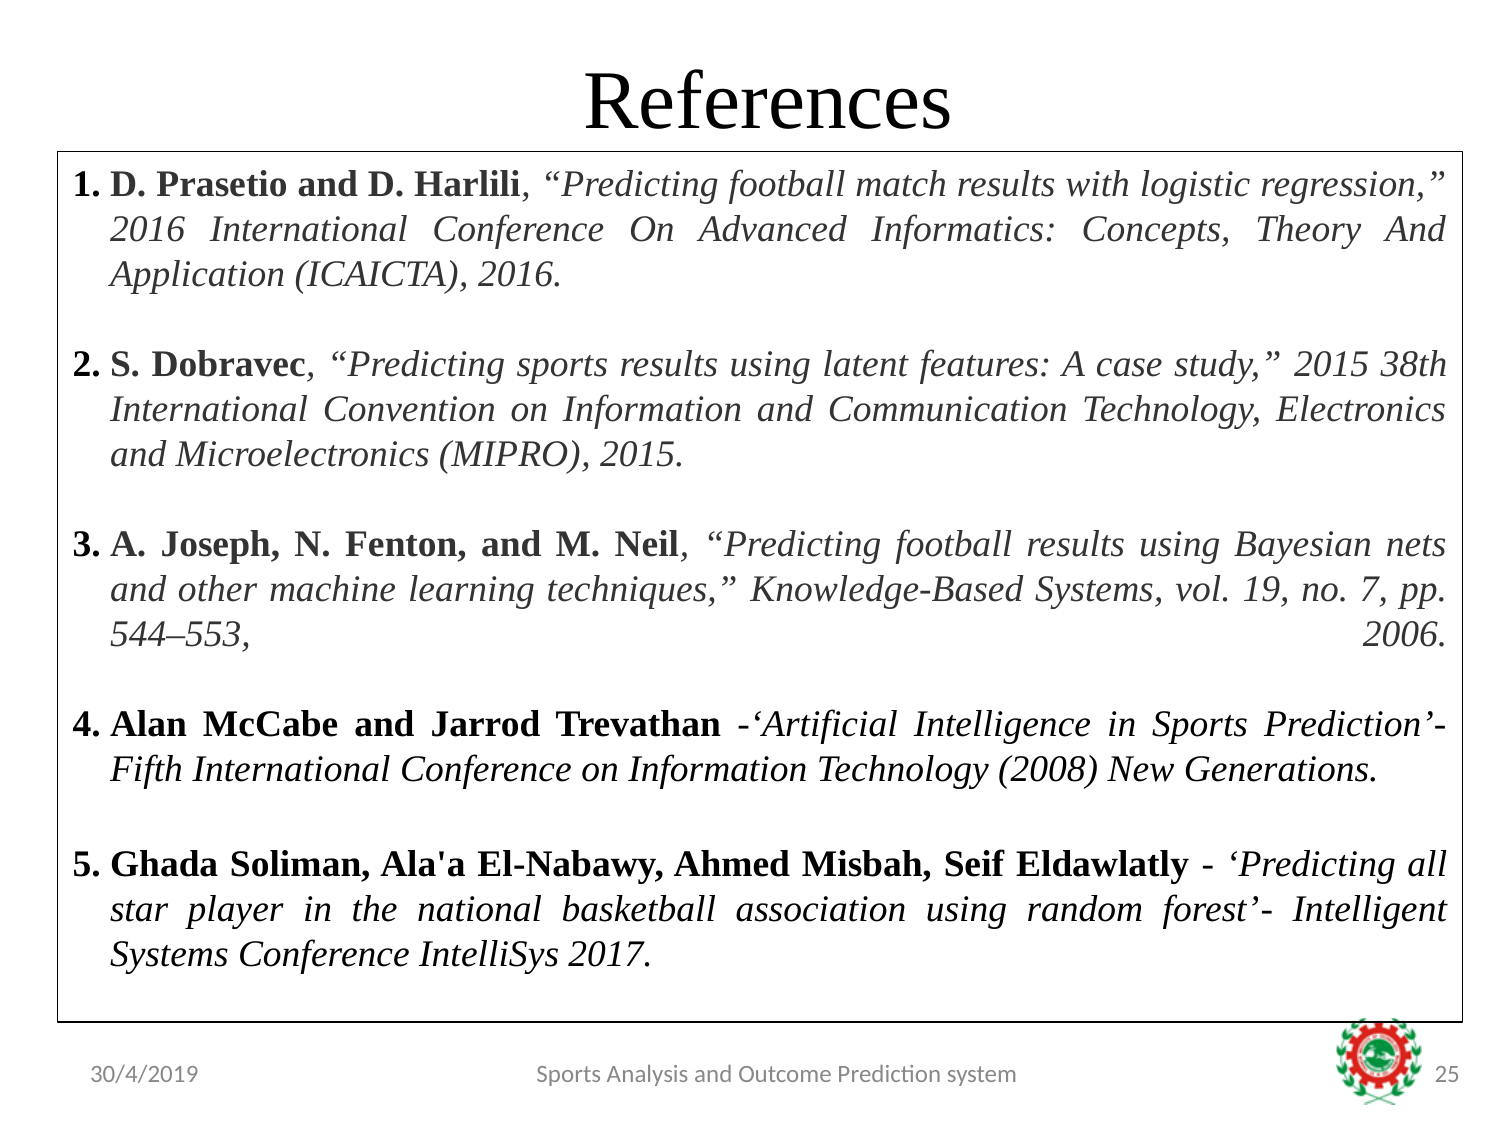

# References
D. Prasetio and D. Harlili, “Predicting football match results with logistic regression,” 2016 International Conference On Advanced Informatics: Concepts, Theory And Application (ICAICTA), 2016.

S. Dobravec, “Predicting sports results using latent features: A case study,” 2015 38th International Convention on Information and Communication Technology, Electronics and Microelectronics (MIPRO), 2015.

A. Joseph, N. Fenton, and M. Neil, “Predicting football results using Bayesian nets and other machine learning techniques,” Knowledge-Based Systems, vol. 19, no. 7, pp. 544–553, 2006.
Alan McCabe and Jarrod Trevathan -‘Artificial Intelligence in Sports Prediction’-Fifth International Conference on Information Technology (2008) New Generations.

Ghada Soliman, Ala'a El-Nabawy, Ahmed Misbah, Seif Eldawlatly - ‘Predicting all star player in the national basketball association using random forest’- Intelligent Systems Conference IntelliSys 2017.
30/4/2019
Sports Analysis and Outcome Prediction system
25